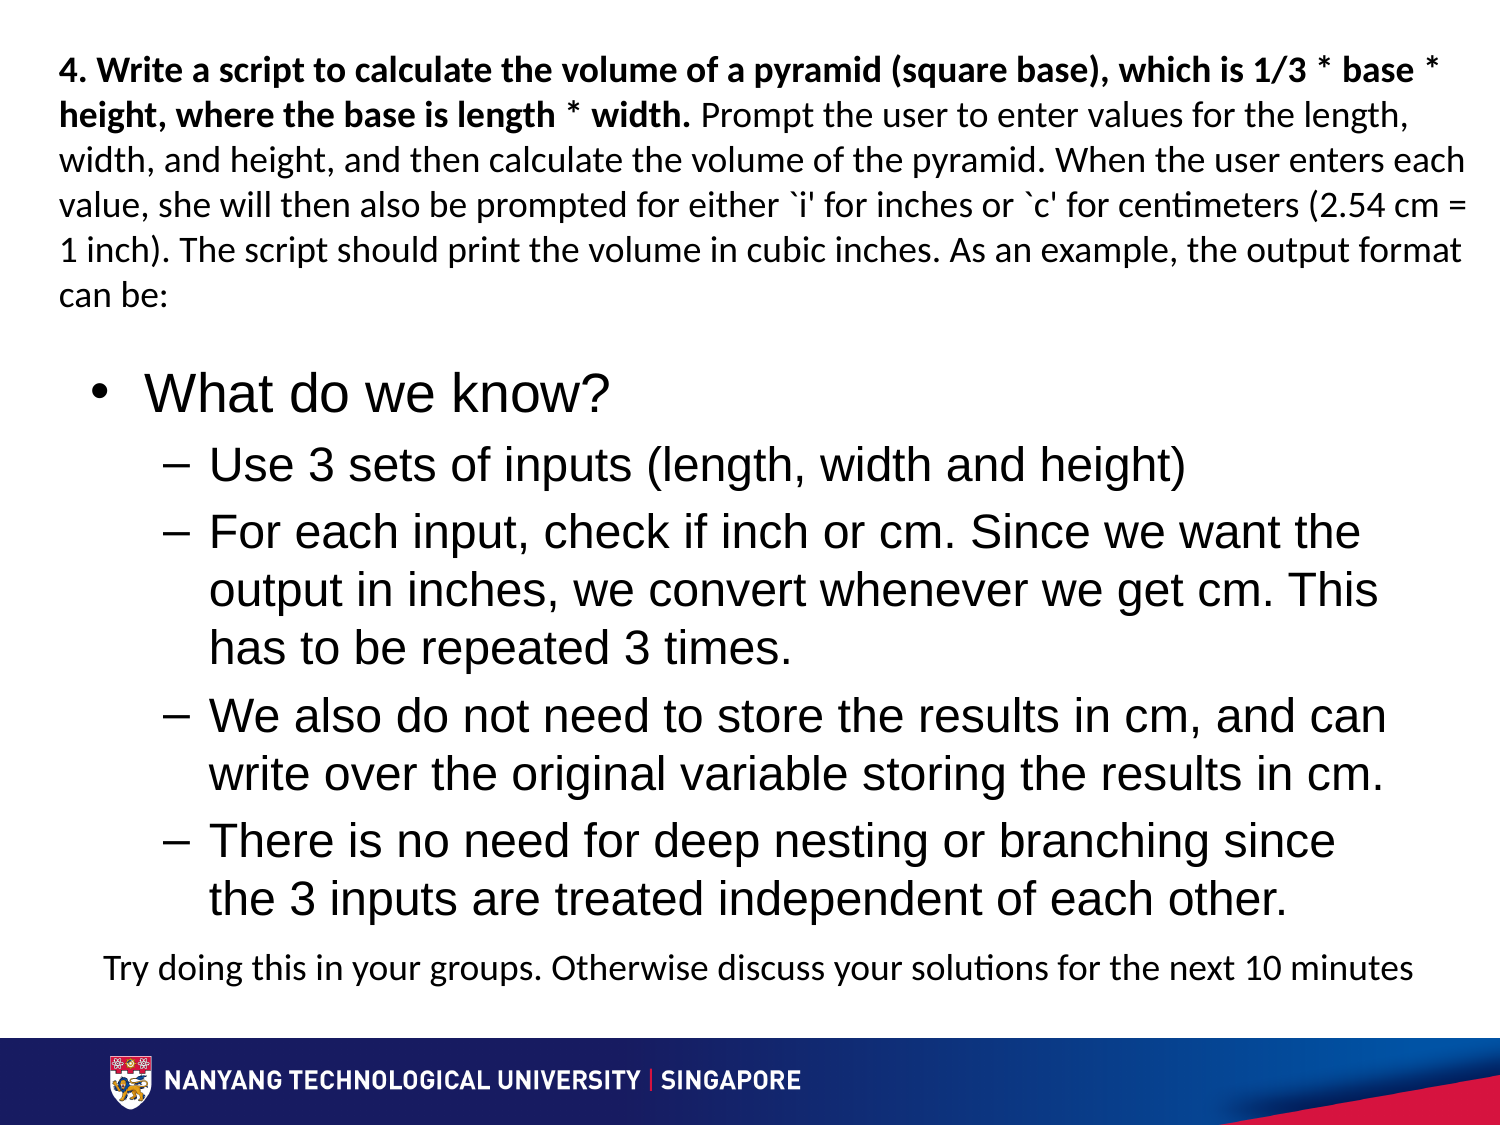

4. Write a script to calculate the volume of a pyramid (square base), which is 1/3 * base * height, where the base is length * width. Prompt the user to enter values for the length, width, and height, and then calculate the volume of the pyramid. When the user enters each value, she will then also be prompted for either `i' for inches or `c' for centimeters (2.54 cm = 1 inch). The script should print the volume in cubic inches. As an example, the output format can be:
What do we know?
Use 3 sets of inputs (length, width and height)
For each input, check if inch or cm. Since we want the output in inches, we convert whenever we get cm. This has to be repeated 3 times.
We also do not need to store the results in cm, and can write over the original variable storing the results in cm.
There is no need for deep nesting or branching since the 3 inputs are treated independent of each other.

Try doing this in your groups. Otherwise discuss your solutions for the next 10 minutes